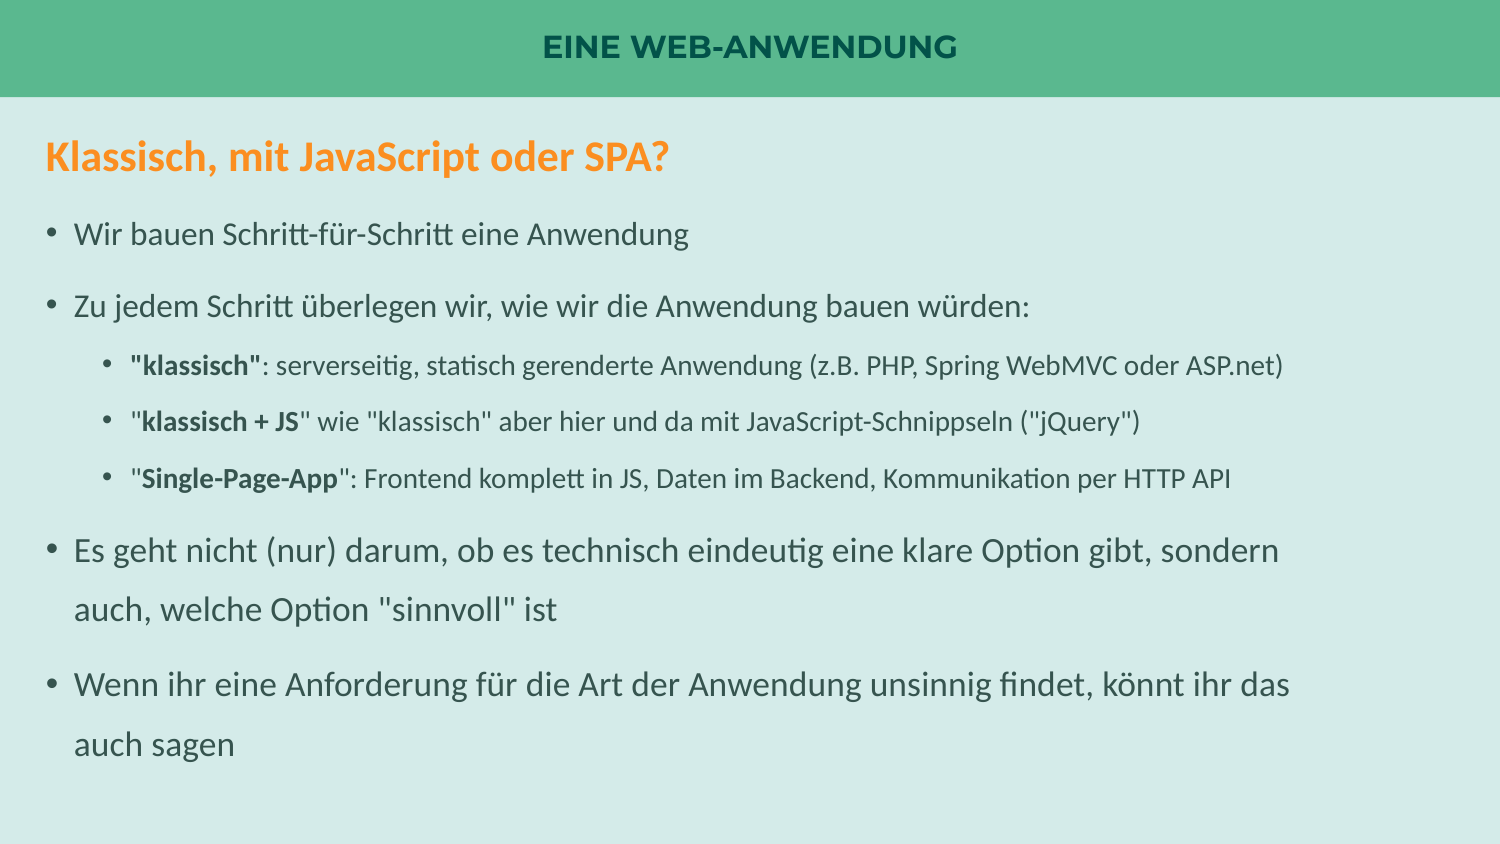

SCREENSHOT o.ä.
# Eine Web-Anwendung
Klassisch, mit JavaScript oder SPA?
Wir bauen Schritt-für-Schritt eine Anwendung
Zu jedem Schritt überlegen wir, wie wir die Anwendung bauen würden:
"klassisch": serverseitig, statisch gerenderte Anwendung (z.B. PHP, Spring WebMVC oder ASP.net)
"klassisch + JS" wie "klassisch" aber hier und da mit JavaScript-Schnippseln ("jQuery")
"Single-Page-App": Frontend komplett in JS, Daten im Backend, Kommunikation per HTTP API
Es geht nicht (nur) darum, ob es technisch eindeutig eine klare Option gibt, sondern auch, welche Option "sinnvoll" ist
Wenn ihr eine Anforderung für die Art der Anwendung unsinnig findet, könnt ihr das auch sagen